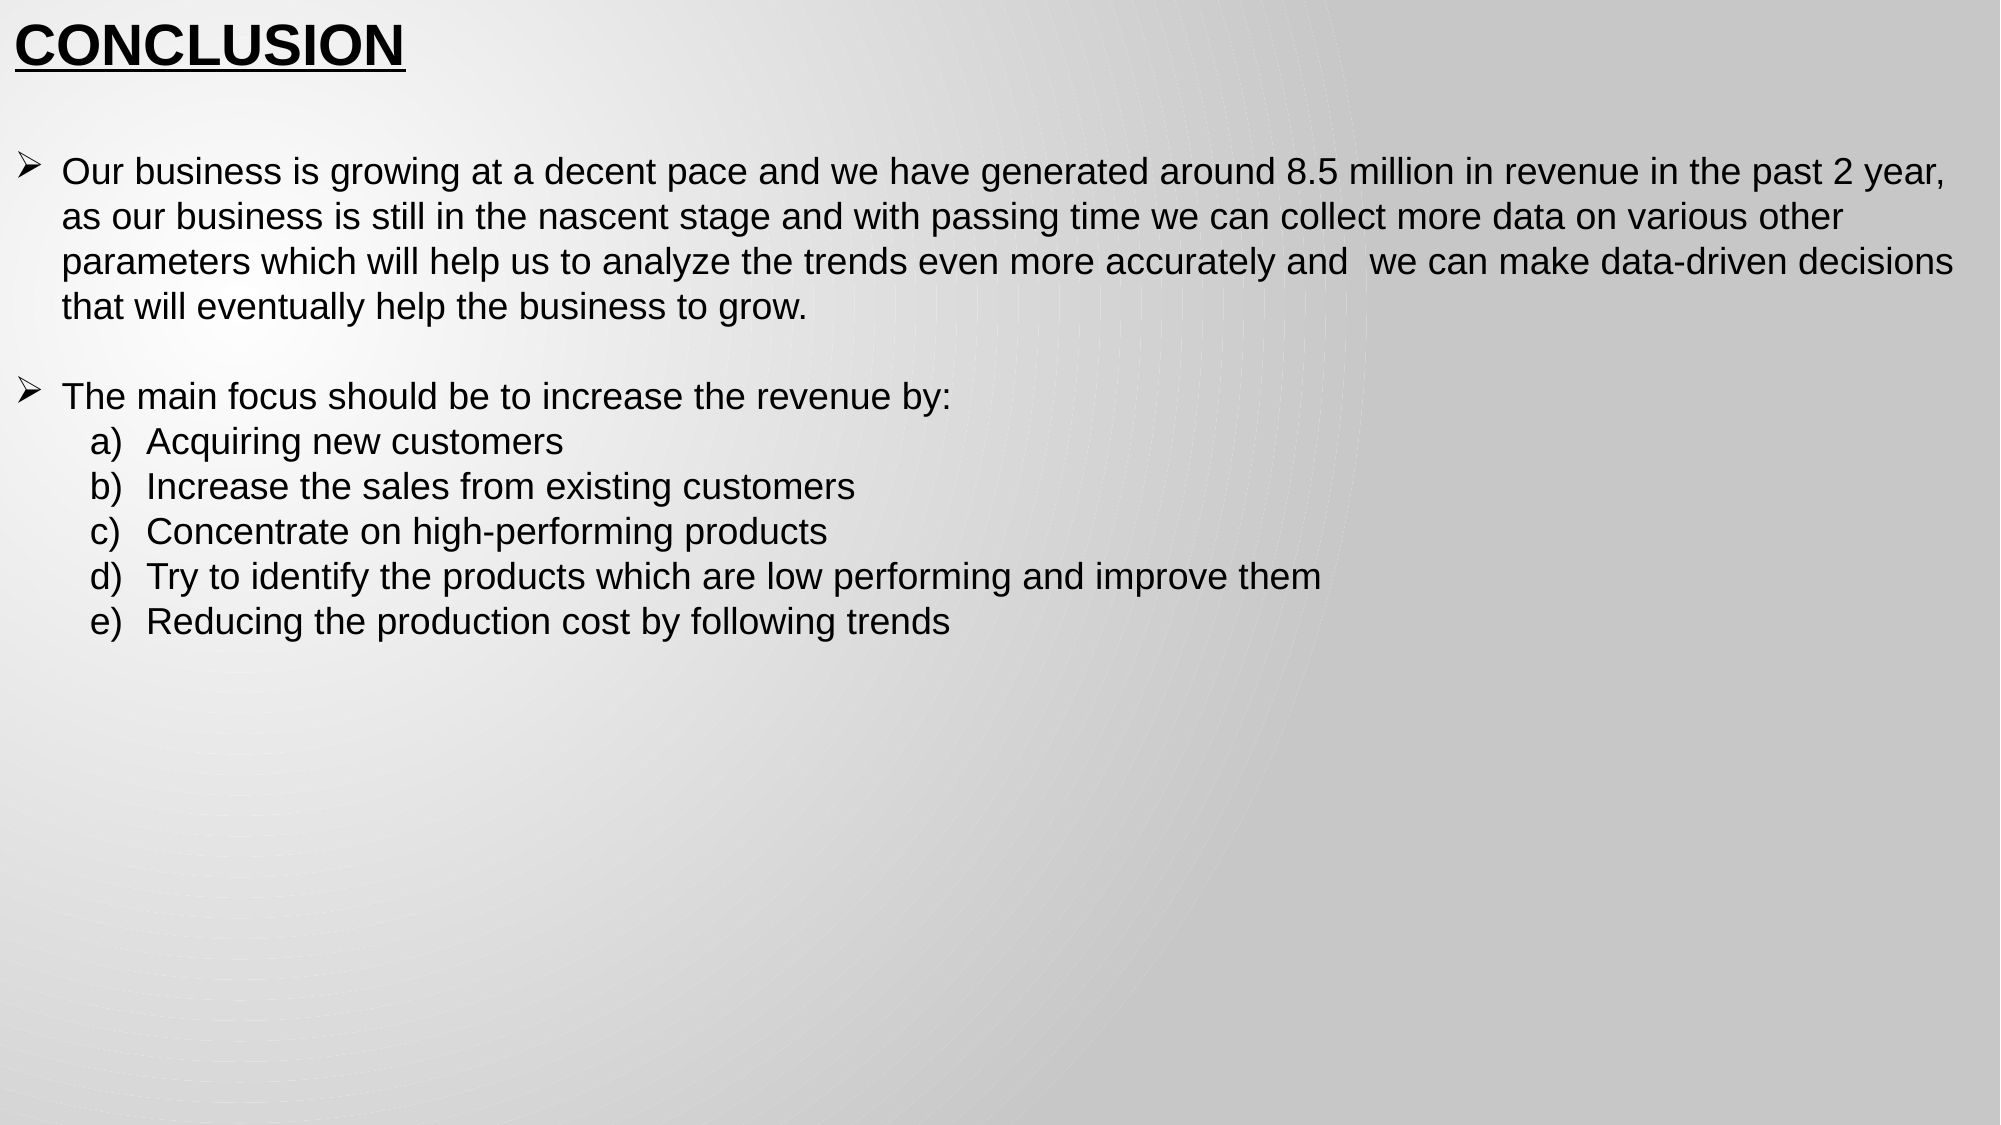

CONCLUSION

Our business is growing at a decent pace and we have generated around 8.5 million in revenue in the past 2 year, as our business is still in the nascent stage and with passing time we can collect more data on various other parameters which will help us to analyze the trends even more accurately and  we can make data-driven decisions that will eventually help the business to grow.

The main focus should be to increase the revenue by:
Acquiring new customers
Increase the sales from existing customers
Concentrate on high-performing products
Try to identify the products which are low performing and improve them
Reducing the production cost by following trends